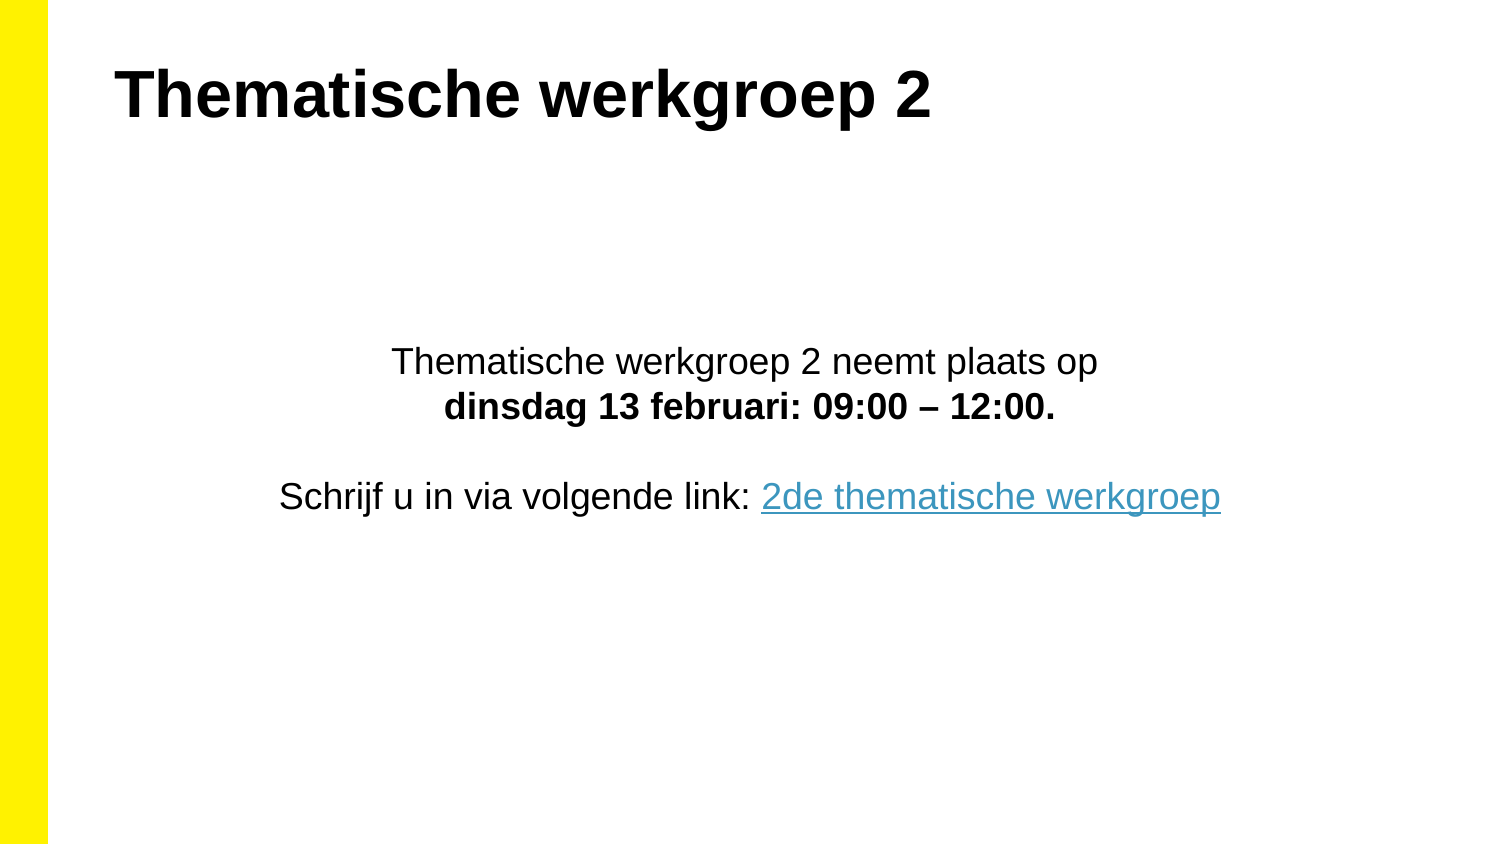

Thematische werkgroep 2
Thematische werkgroep 2 neemt plaats op
dinsdag 13 februari: 09:00 – 12:00.

Schrijf u in via volgende link: 2de thematische werkgroep